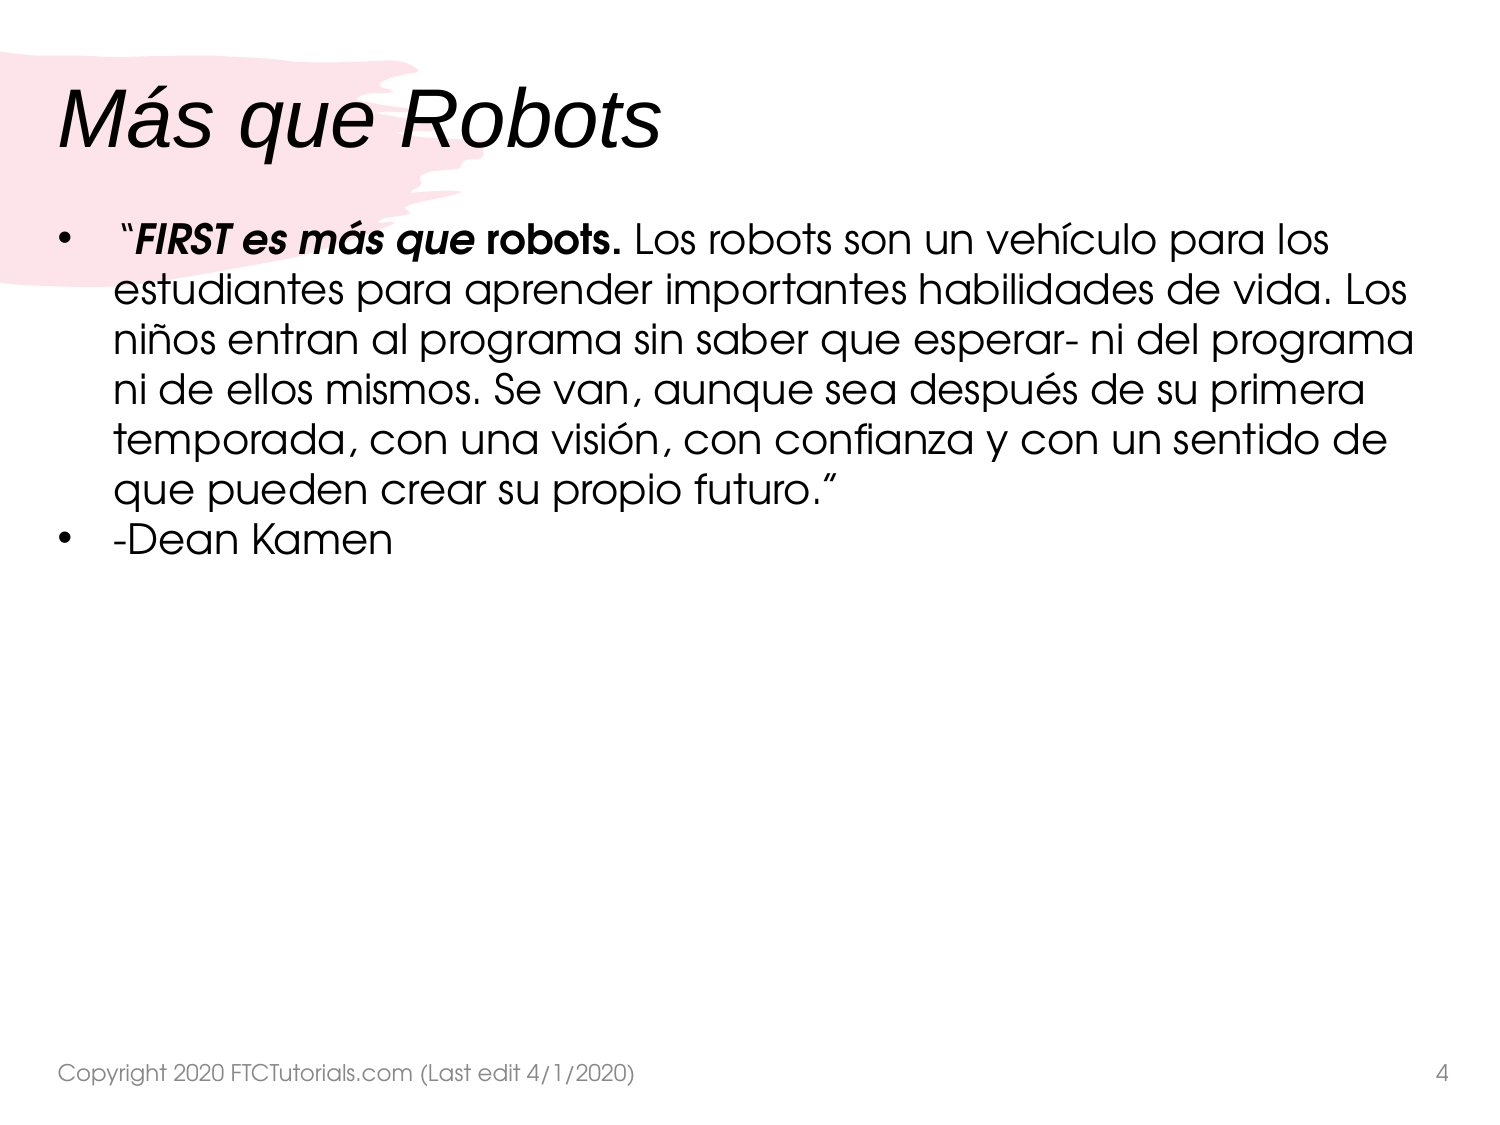

# Más que Robots
“FIRST es más que robots. Los robots son un vehículo para los estudiantes para aprender importantes habilidades de vida. Los niños entran al programa sin saber que esperar- ni del programa ni de ellos mismos. Se van, aunque sea después de su primera temporada, con una visión, con confianza y con un sentido de que pueden crear su propio futuro.”
-Dean Kamen

Copyright 2020 FTCTutorials.com (Last edit 4/1/2020)
4